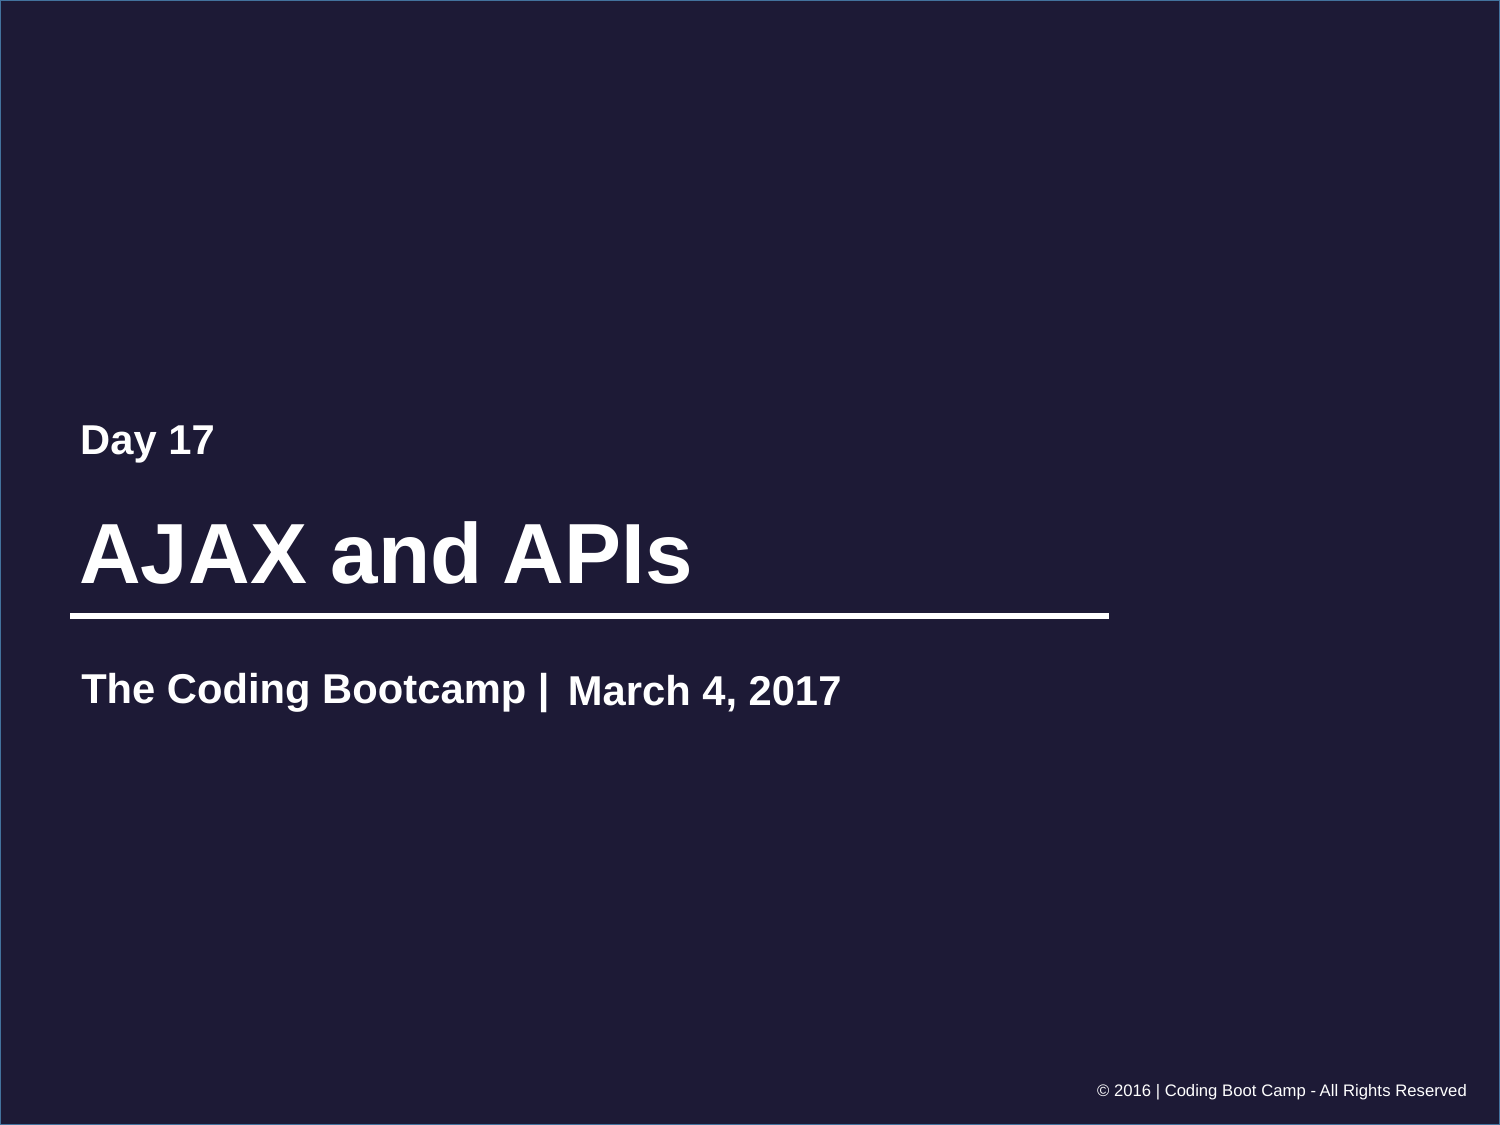

Day 17
# AJAX and APIs
March 4, 2017